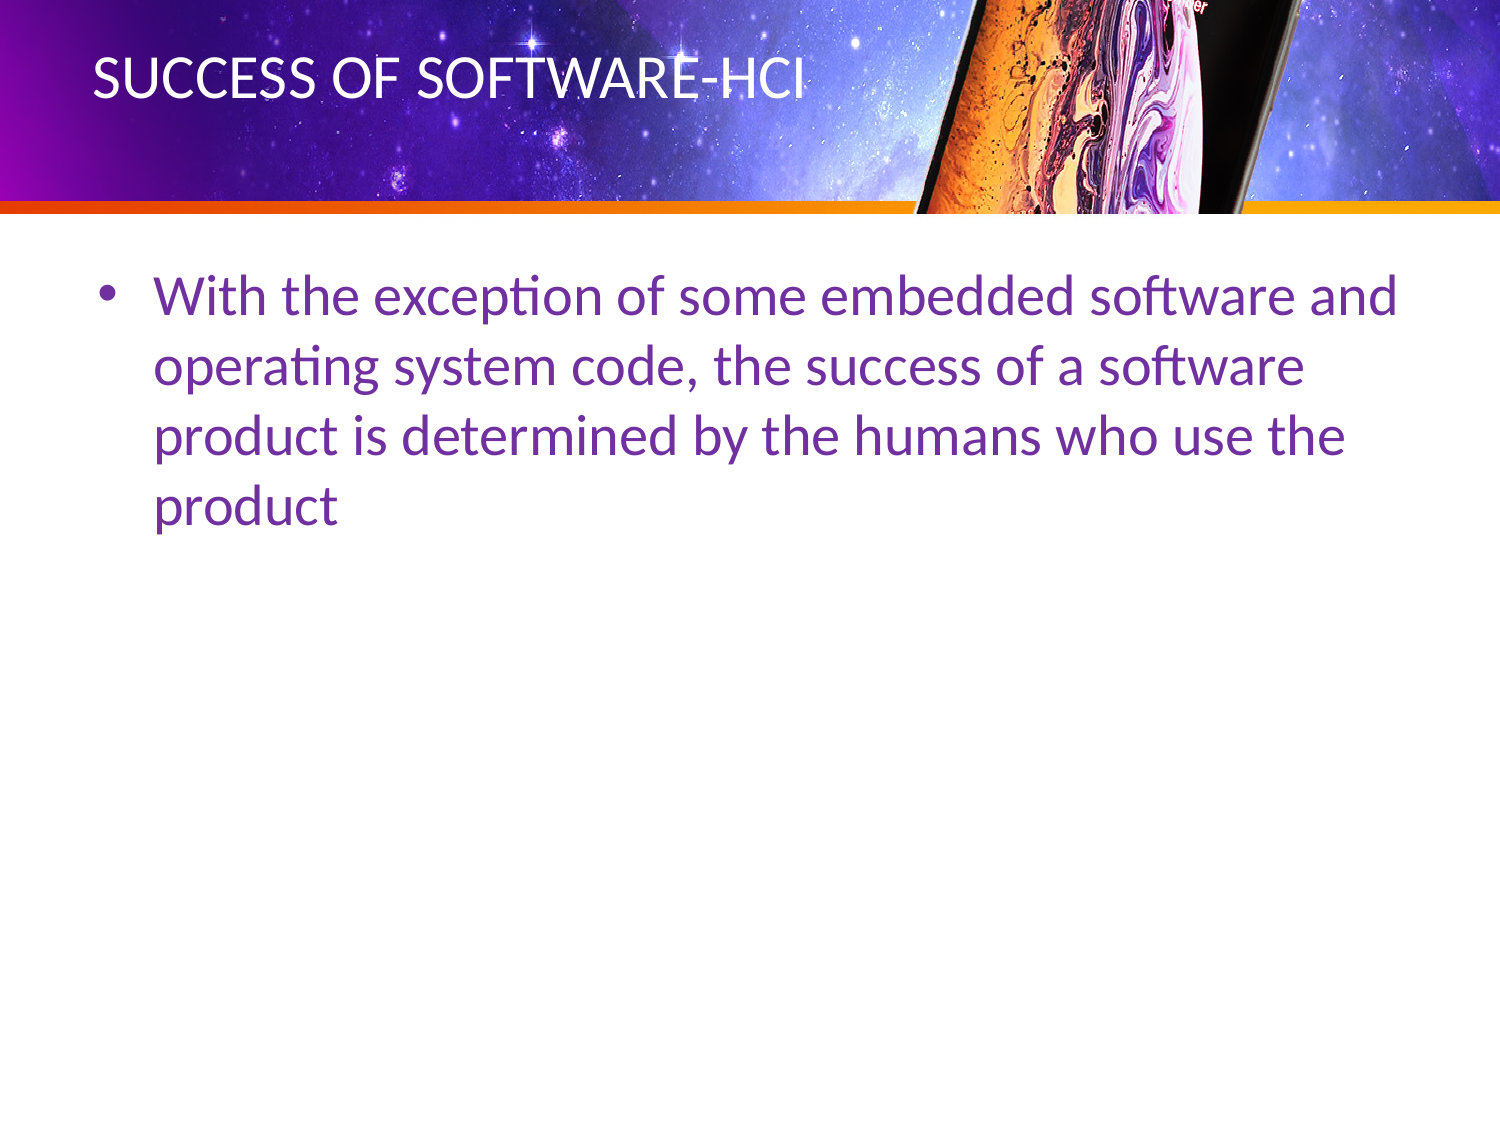

# SUCCESS OF SOFTWARE-HCI
With the exception of some embedded software and operating system code, the success of a software product is determined by the humans who use the product